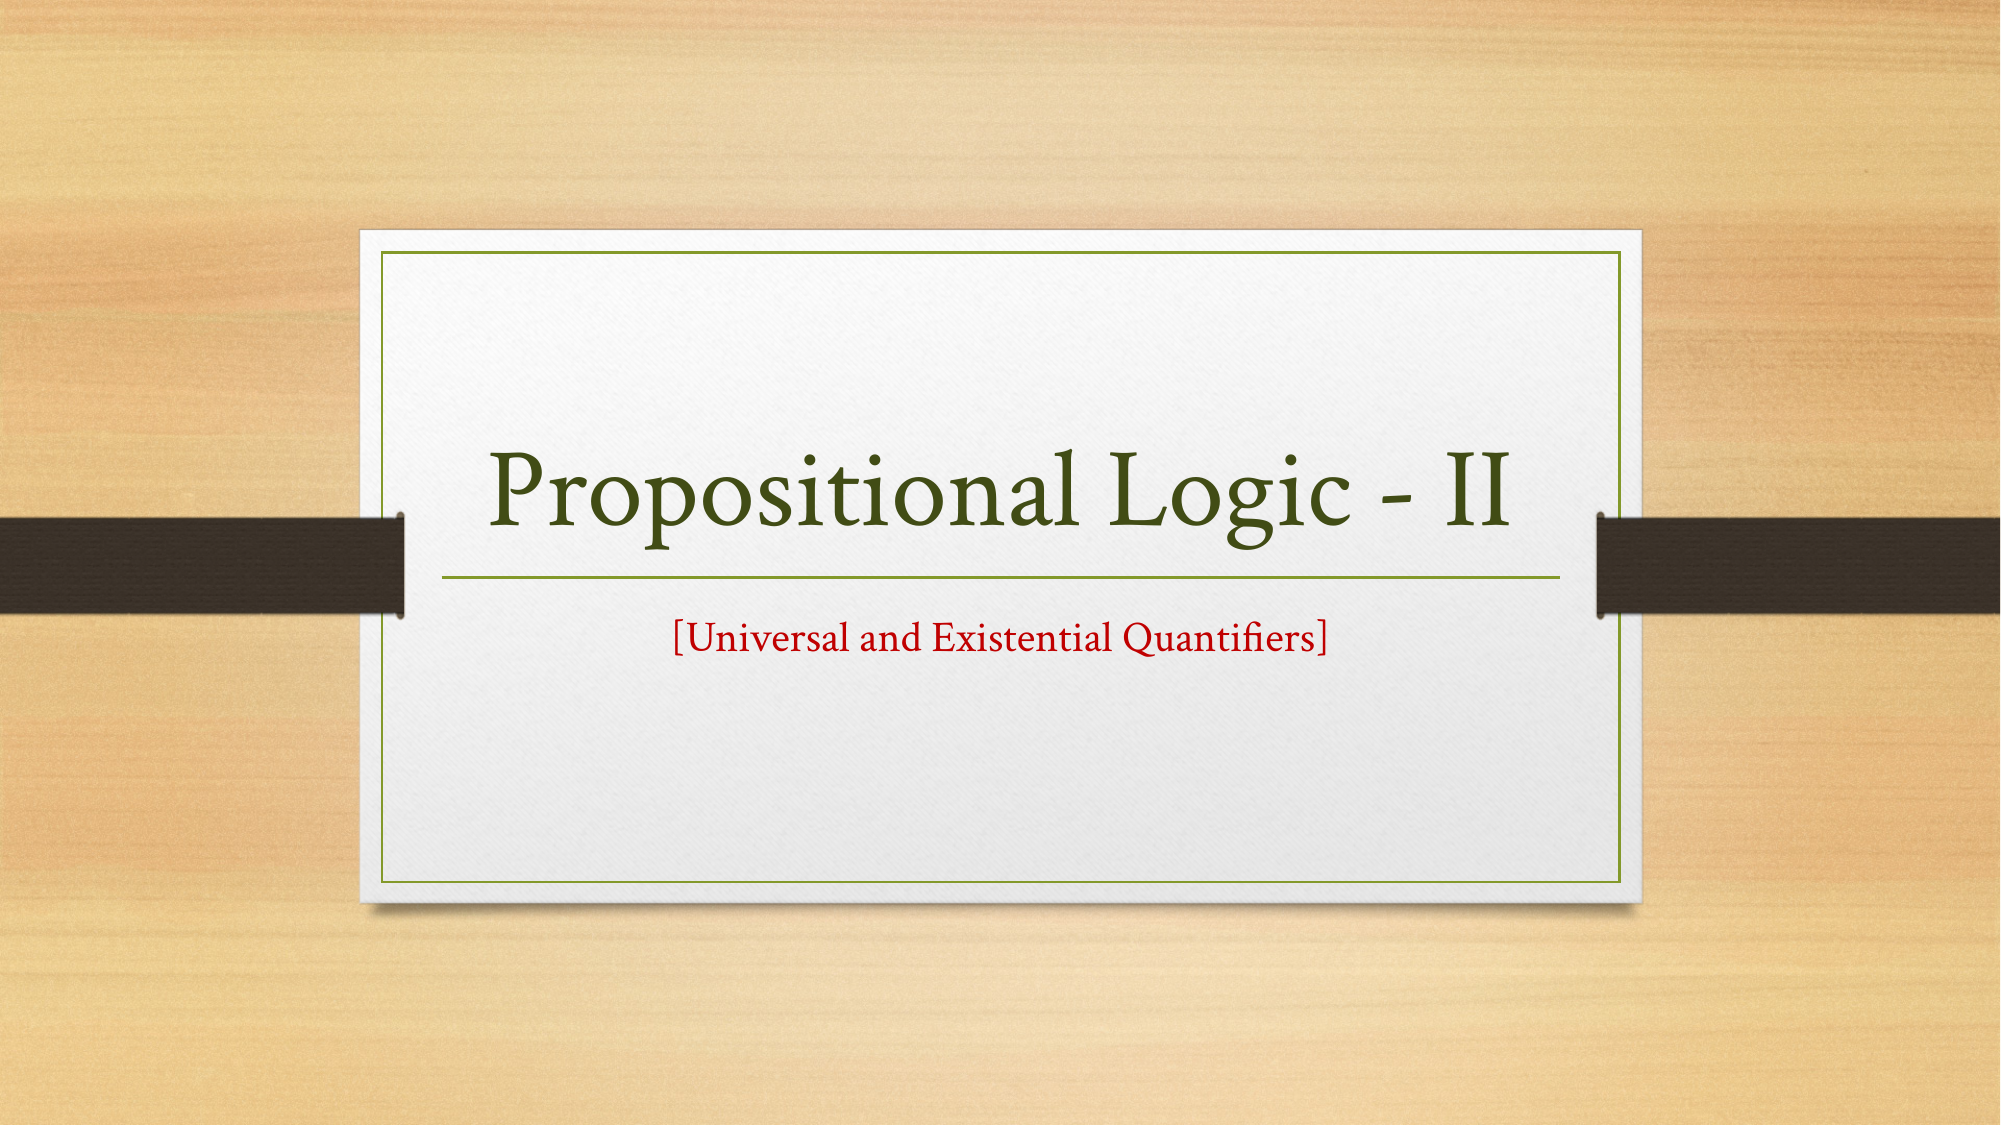

# Propositional Logic - II
[Universal and Existential Quantifiers]